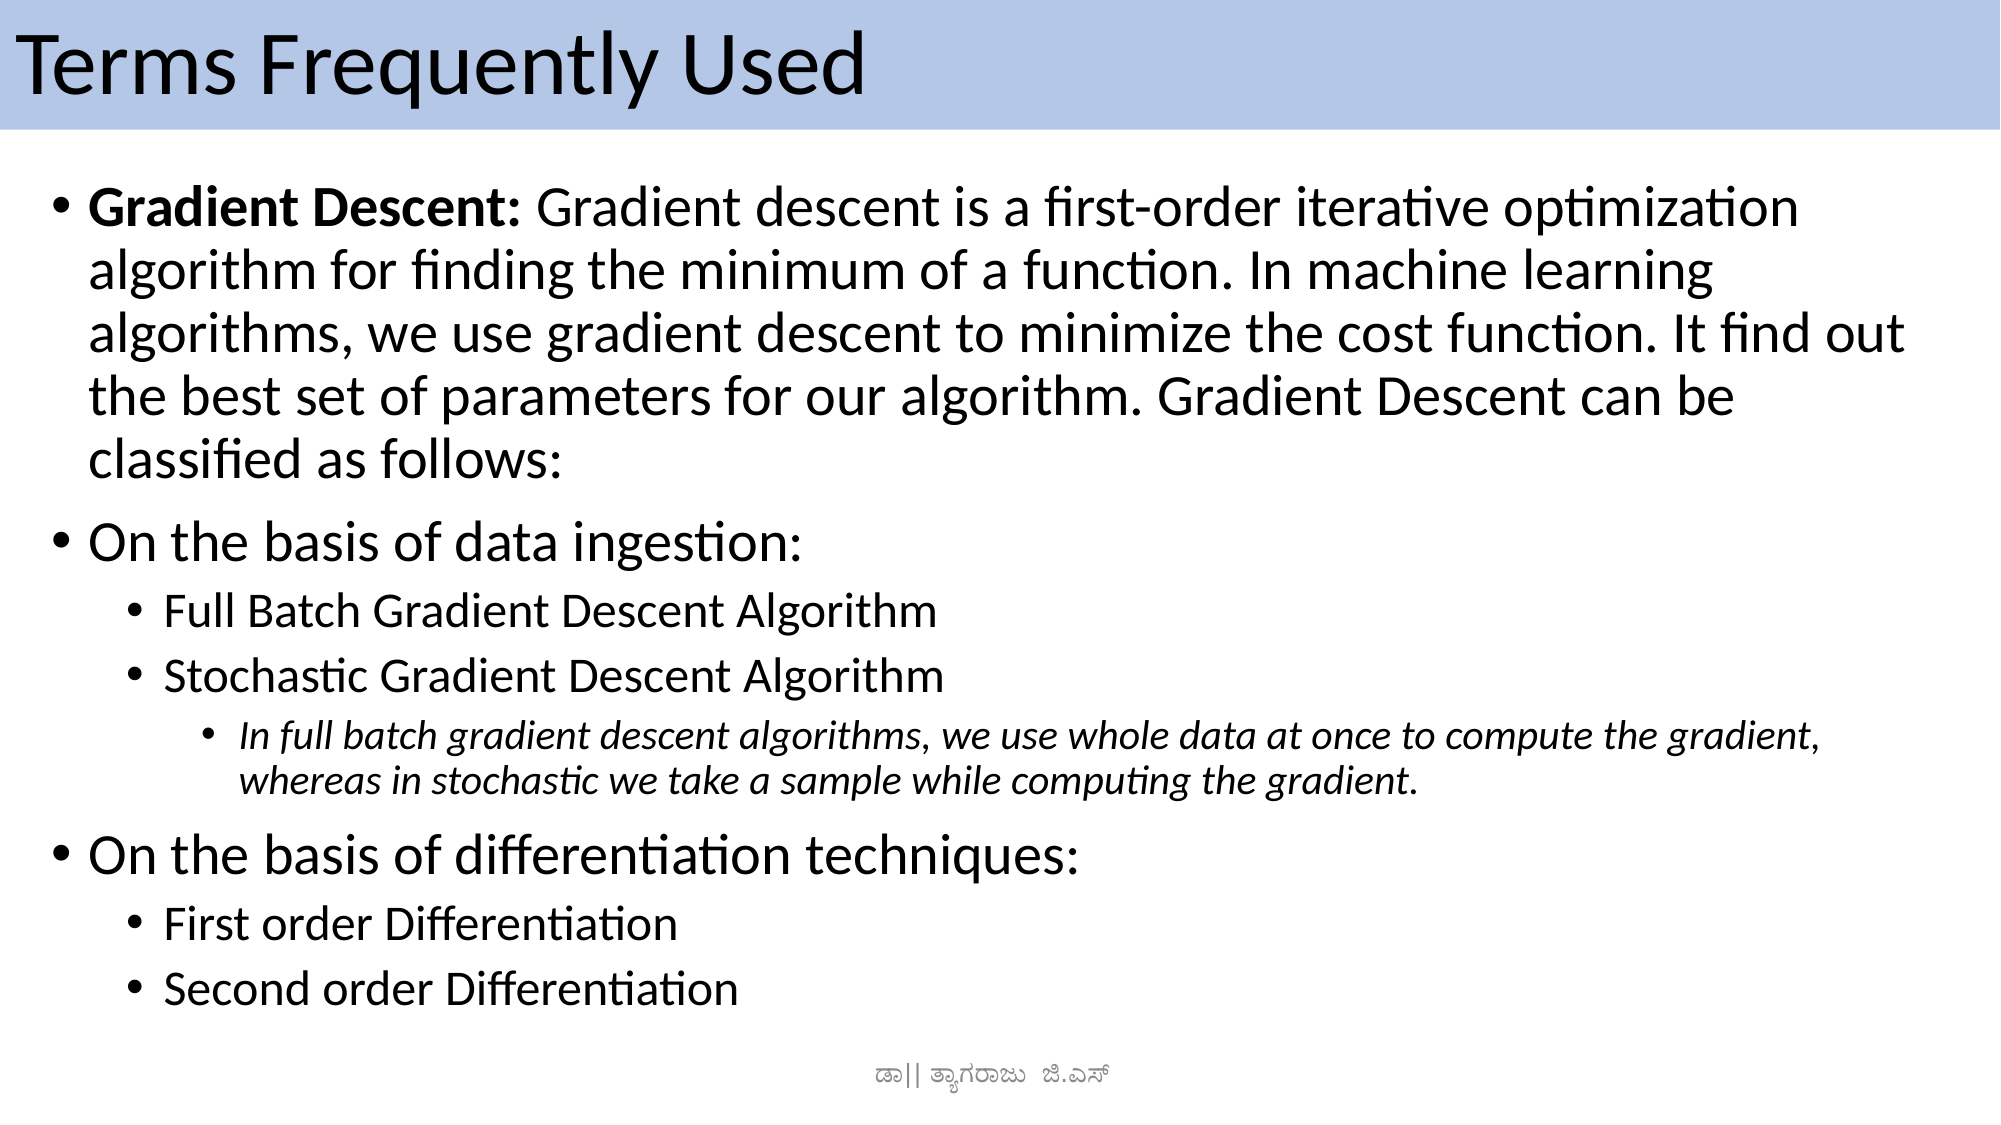

# Terms Frequently Used
Gradient Descent: Gradient descent is a first-order iterative optimization algorithm for finding the minimum of a function. In machine learning algorithms, we use gradient descent to minimize the cost function. It find out the best set of parameters for our algorithm. Gradient Descent can be classified as follows:
On the basis of data ingestion:
Full Batch Gradient Descent Algorithm
Stochastic Gradient Descent Algorithm
In full batch gradient descent algorithms, we use whole data at once to compute the gradient, whereas in stochastic we take a sample while computing the gradient.
On the basis of differentiation techniques:
First order Differentiation
Second order Differentiation

ಡಾ|| ತ್ಯಾಗರಾಜು  ಜಿ.ಎಸ್